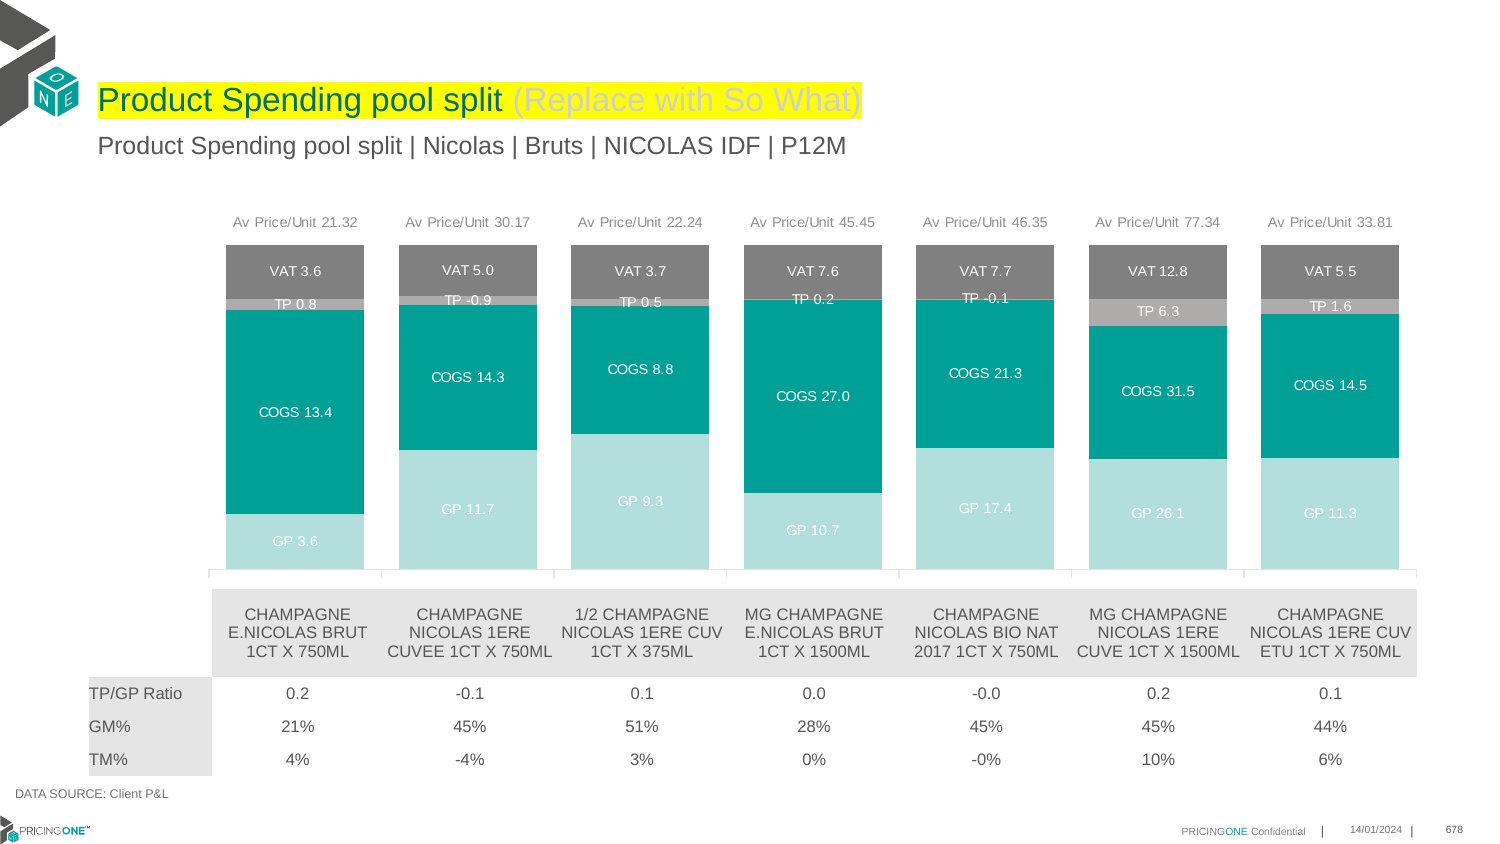

# Product Spending pool split (Replace with So What)
Product Spending pool split | Nicolas | Bruts | NICOLAS IDF | P12M

### Chart

| Category | GP | COGS | TP | VAT |
|---|---|---|---|---|
| Av Price/Unit 21.32 | 3.599331757082627 | 13.411214448403008 | 0.7539729848935082 | 3.552903838075828 |
| Av Price/Unit 30.17 | 11.748371183533449 | 14.30856546598056 | -0.919238917476644 | 5.027539546407465 |
| Av Price/Unit 22.24 | 9.25948137059215 | 8.784635395874917 | 0.48576790862718866 | 3.7059769350188505 |
| Av Price/Unit 45.45 | 10.708149462365592 | 27.01550940860215 | 0.1541786439665458 | 7.575567502986853 |
| Av Price/Unit 46.35 | 17.406 | 21.344 | -0.14290633608814574 | 7.7214187327823645 |
| Av Price/Unit 77.34 | 26.0915 | 31.531000000000006 | 6.283395691609989 | 12.781179138321987 |
| Av Price/Unit 33.81 | 11.309100000000003 | 14.5012 | 1.5543723646723642 | 5.472934472934471 |
|  | CHAMPAGNE E.NICOLAS BRUT 1CT X 750ML | CHAMPAGNE NICOLAS 1ERE CUVEE 1CT X 750ML | 1/2 CHAMPAGNE NICOLAS 1ERE CUV 1CT X 375ML | MG CHAMPAGNE E.NICOLAS BRUT 1CT X 1500ML | CHAMPAGNE NICOLAS BIO NAT 2017 1CT X 750ML | MG CHAMPAGNE NICOLAS 1ERE CUVE 1CT X 1500ML | CHAMPAGNE NICOLAS 1ERE CUV ETU 1CT X 750ML |
| --- | --- | --- | --- | --- | --- | --- | --- |
| TP/GP Ratio | 0.2 | -0.1 | 0.1 | 0.0 | -0.0 | 0.2 | 0.1 |
| GM% | 21% | 45% | 51% | 28% | 45% | 45% | 44% |
| TM% | 4% | -4% | 3% | 0% | -0% | 10% | 6% |
DATA SOURCE: Client P&L

14/01/2024
678